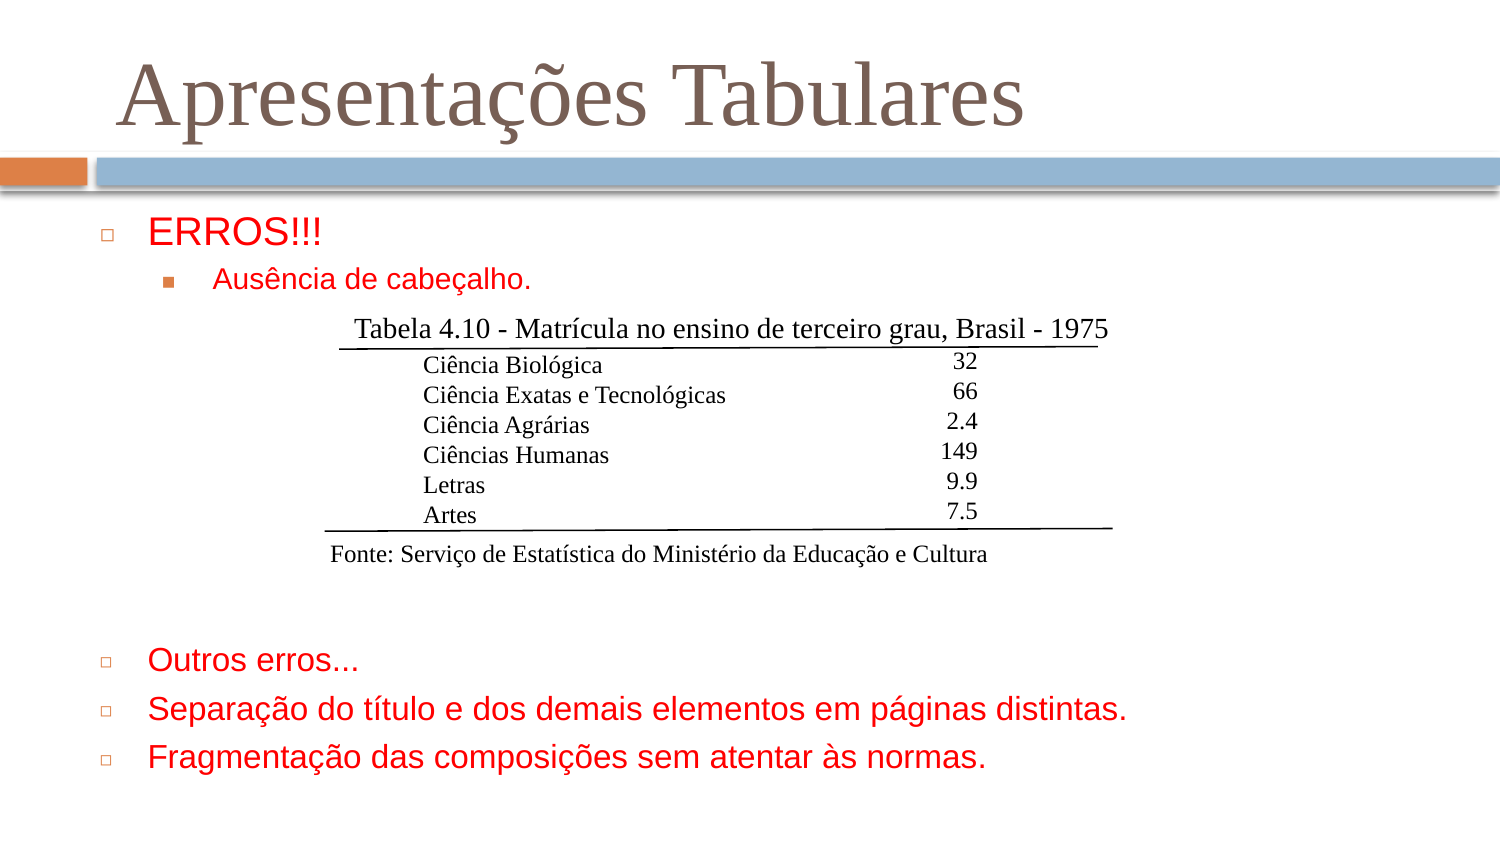

Apresentações Tabulares
ERROS!!!
Ausência de cabeçalho.

Outros erros...
Separação do título e dos demais elementos em páginas distintas.
Fragmentação das composições sem atentar às normas.
Tabela 4.10 - Matrícula no ensino de terceiro grau, Brasil - 1975
32
66
2.4
149
9.9
7.5
Ciência Biológica
Ciência Exatas e Tecnológicas
Ciência Agrárias
Ciências Humanas
Letras
Artes
Fonte: Serviço de Estatística do Ministério da Educação e Cultura